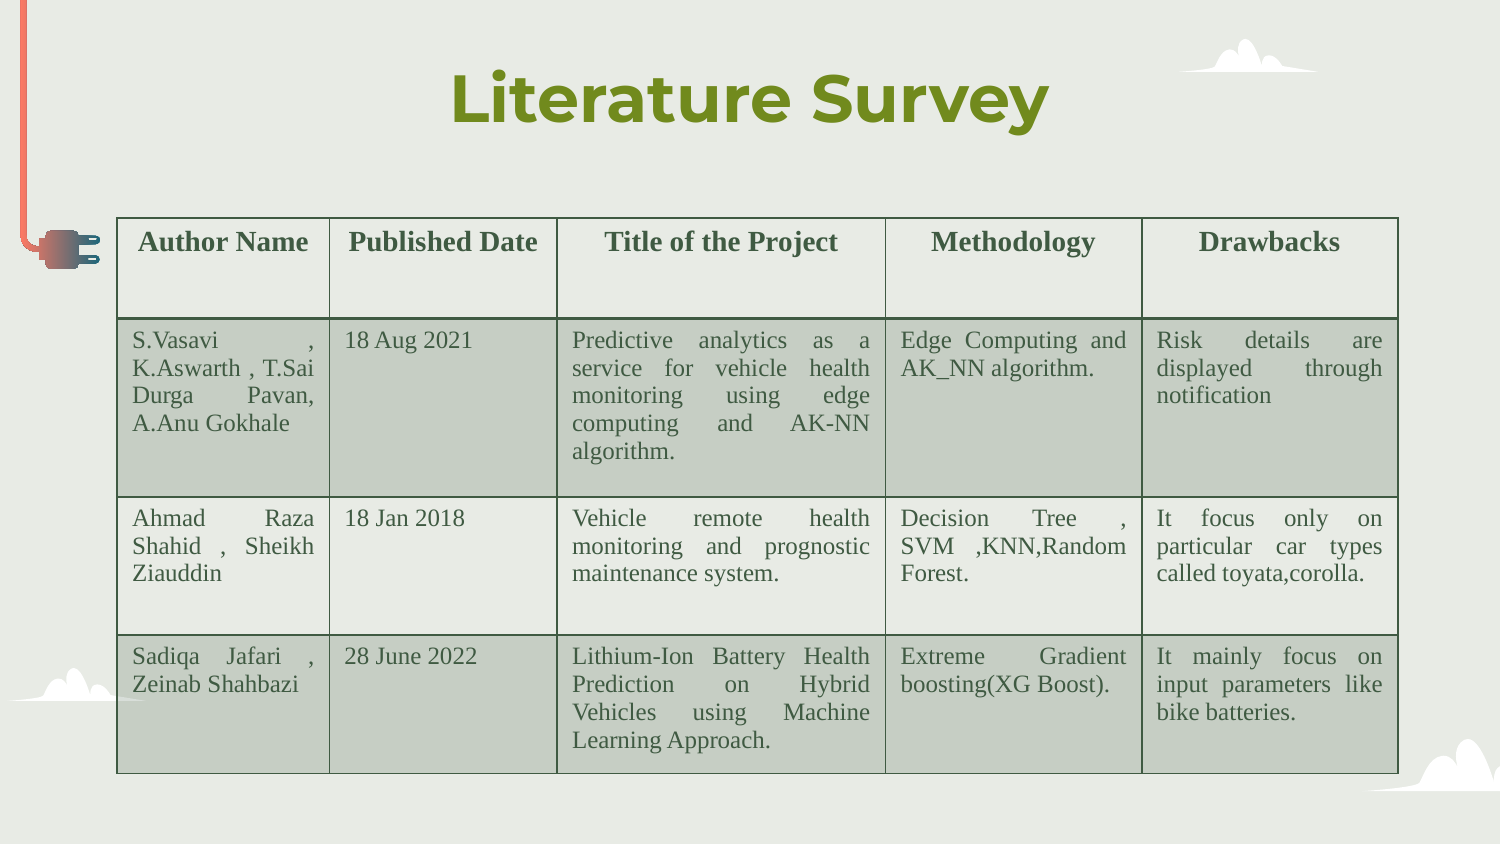

# Literature Survey
| Author Name | Published Date | Title of the Project | Methodology | Drawbacks |
| --- | --- | --- | --- | --- |
| S.Vasavi , K.Aswarth , T.Sai Durga Pavan, A.Anu Gokhale | 18 Aug 2021 | Predictive analytics as a service for vehicle health monitoring using edge computing and AK-NN algorithm. | Edge Computing and AK\_NN algorithm. | Risk details are displayed through notification |
| Ahmad Raza Shahid , Sheikh Ziauddin | 18 Jan 2018 | Vehicle remote health monitoring and prognostic maintenance system. | Decision Tree , SVM ,KNN,Random Forest. | It focus only on particular car types called toyata,corolla. |
| Sadiqa Jafari , Zeinab Shahbazi | 28 June 2022 | Lithium-Ion Battery Health Prediction on Hybrid Vehicles using Machine Learning Approach. | Extreme Gradient boosting(XG Boost). | It mainly focus on input parameters like bike batteries. |